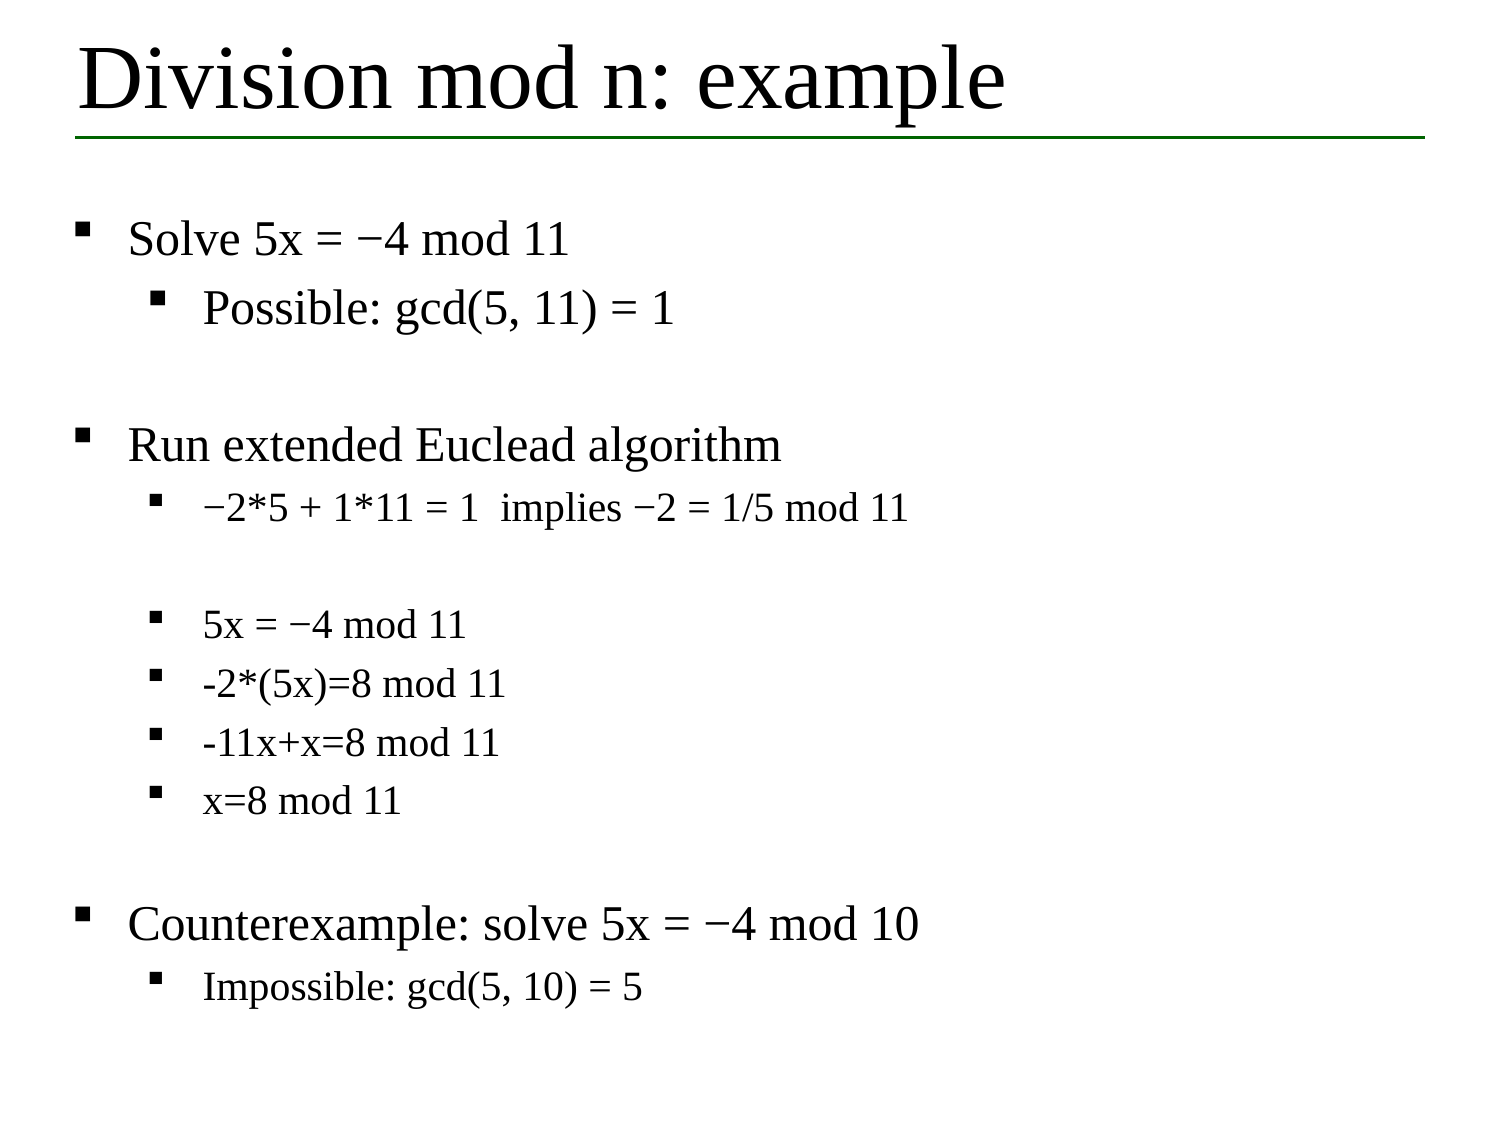

# Division mod n: example

Solve 5x = −4 mod 11
Possible: gcd(5, 11) = 1

Run extended Euclead algorithm
−2*5 + 1*11 = 1  implies −2 = 1/5 mod 11

5x = −4 mod 11
-2*(5x)=8 mod 11
-11x+x=8 mod 11
x=8 mod 11

Counterexample: solve 5x = −4 mod 10
Impossible: gcd(5, 10) = 5

13